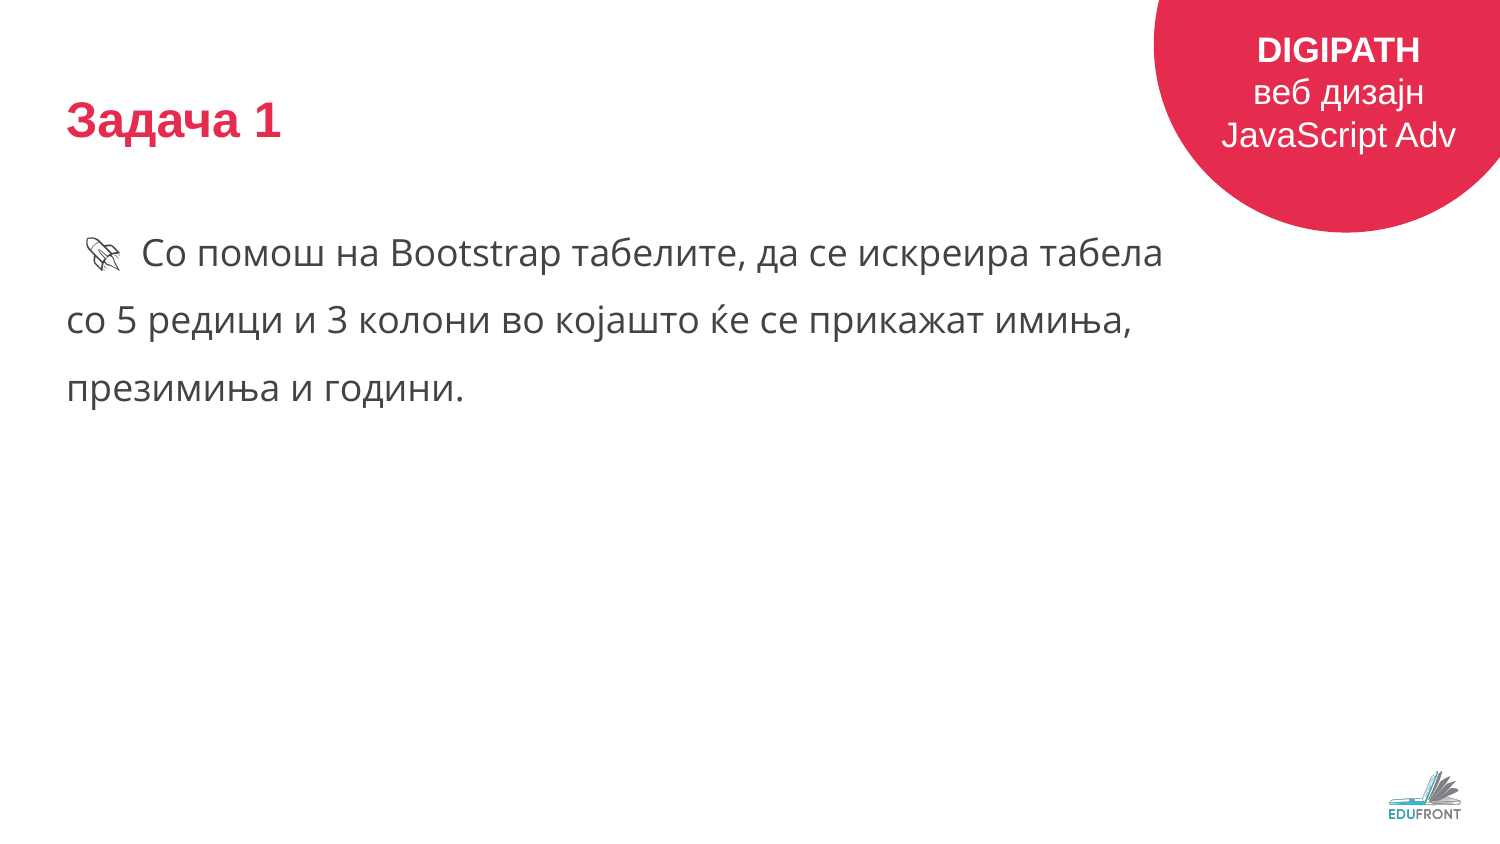

# Задача 1
Со помош на Bootstrap табелите, да се искреира табела
со 5 редици и 3 колони во којашто ќе се прикажат имиња,
презимиња и години.